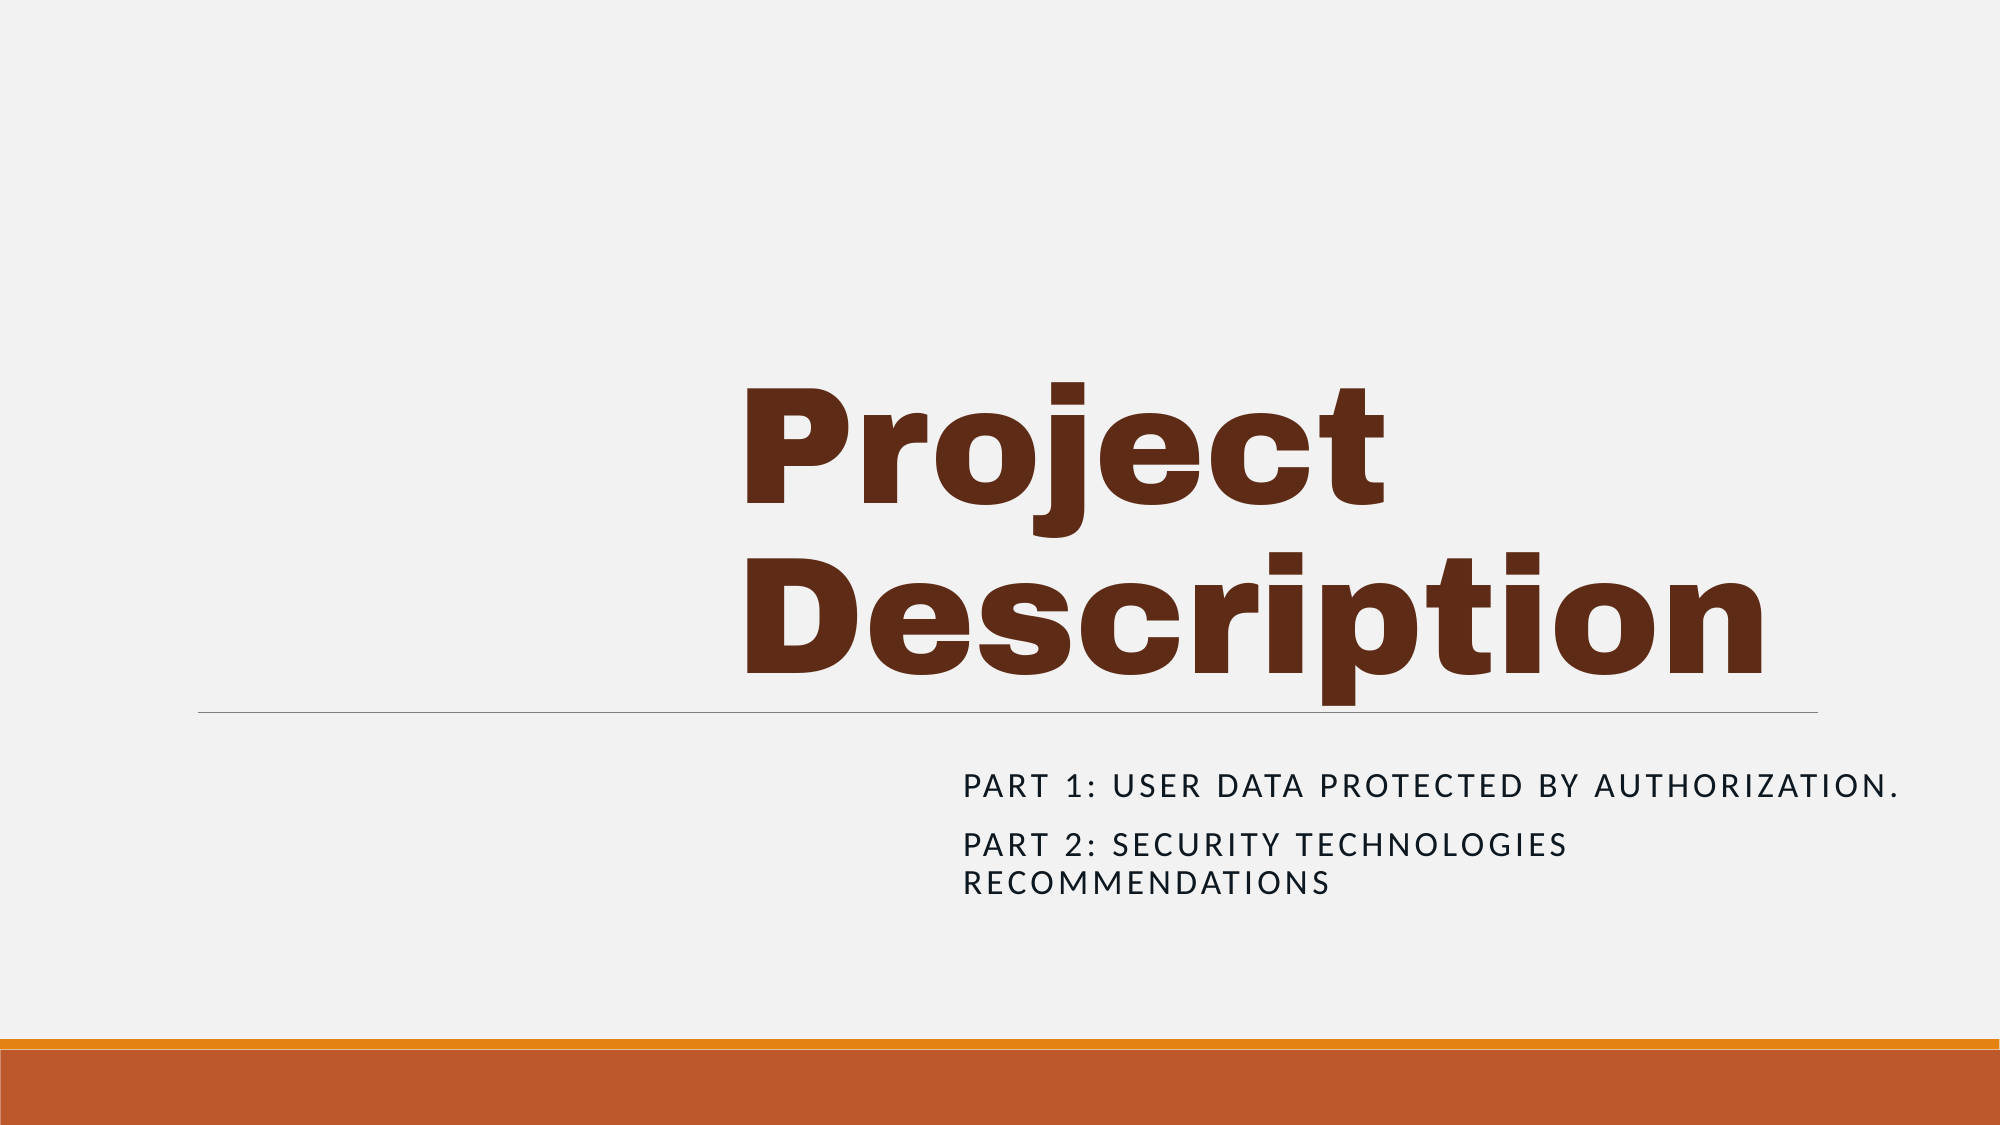

# Project Description
Part 1: User data protected by authorization.
Part 2: Security Technologies Recommendations